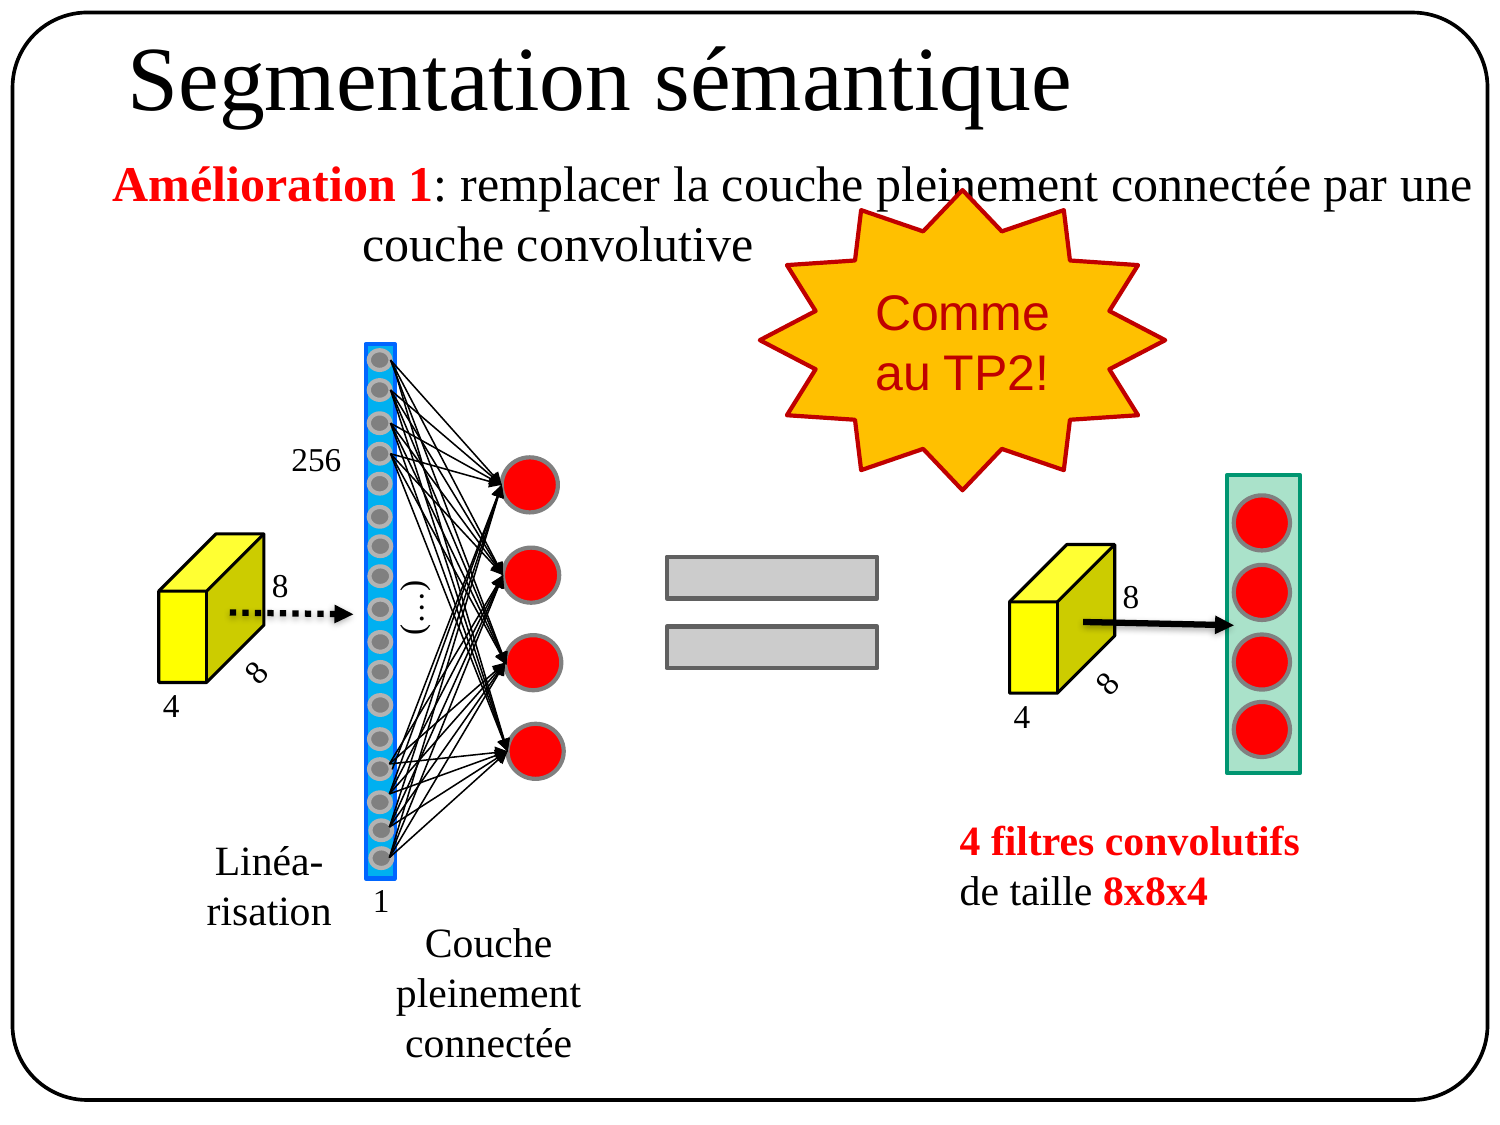

# Segmentation sémantique
Amélioration 1: remplacer la couche pleinement connectée par une
 	        couche convolutive
Comme au TP2!

256

8

8
(…)

8
8

  4
  4

4 filtres convolutifs
de taille 8x8x4

Linéa-
risation

1
Couche
pleinement
connectée